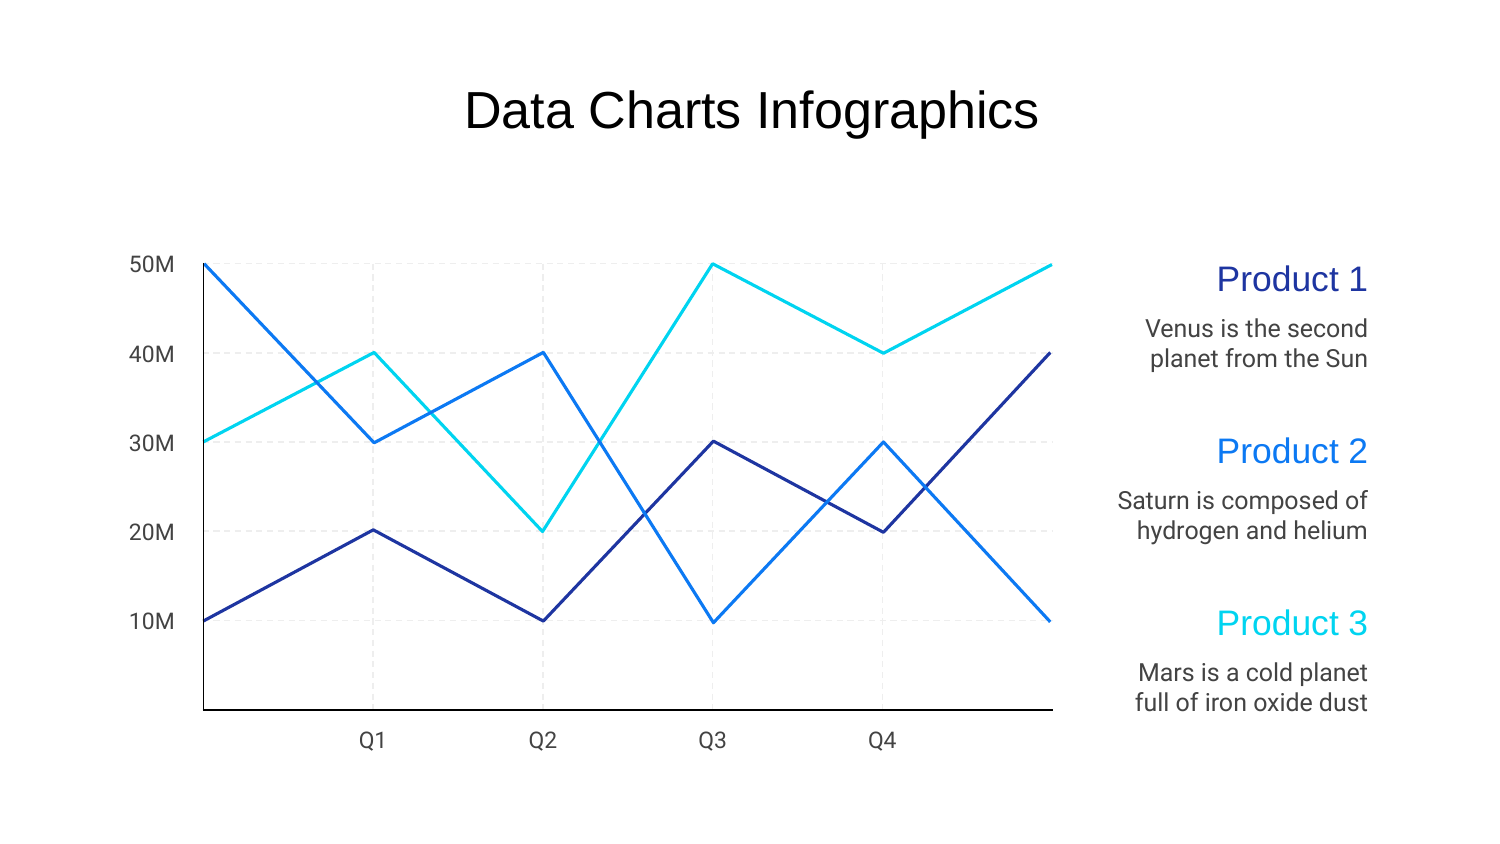

# Data Charts Infographics
50M
40M
30M
20M
10M
Q1
Q2
Q3
Q4
Product 1
Venus is the second planet from the Sun

Product 2
Saturn is composed of hydrogen and helium
Product 3
Mars is a cold planet full of iron oxide dust